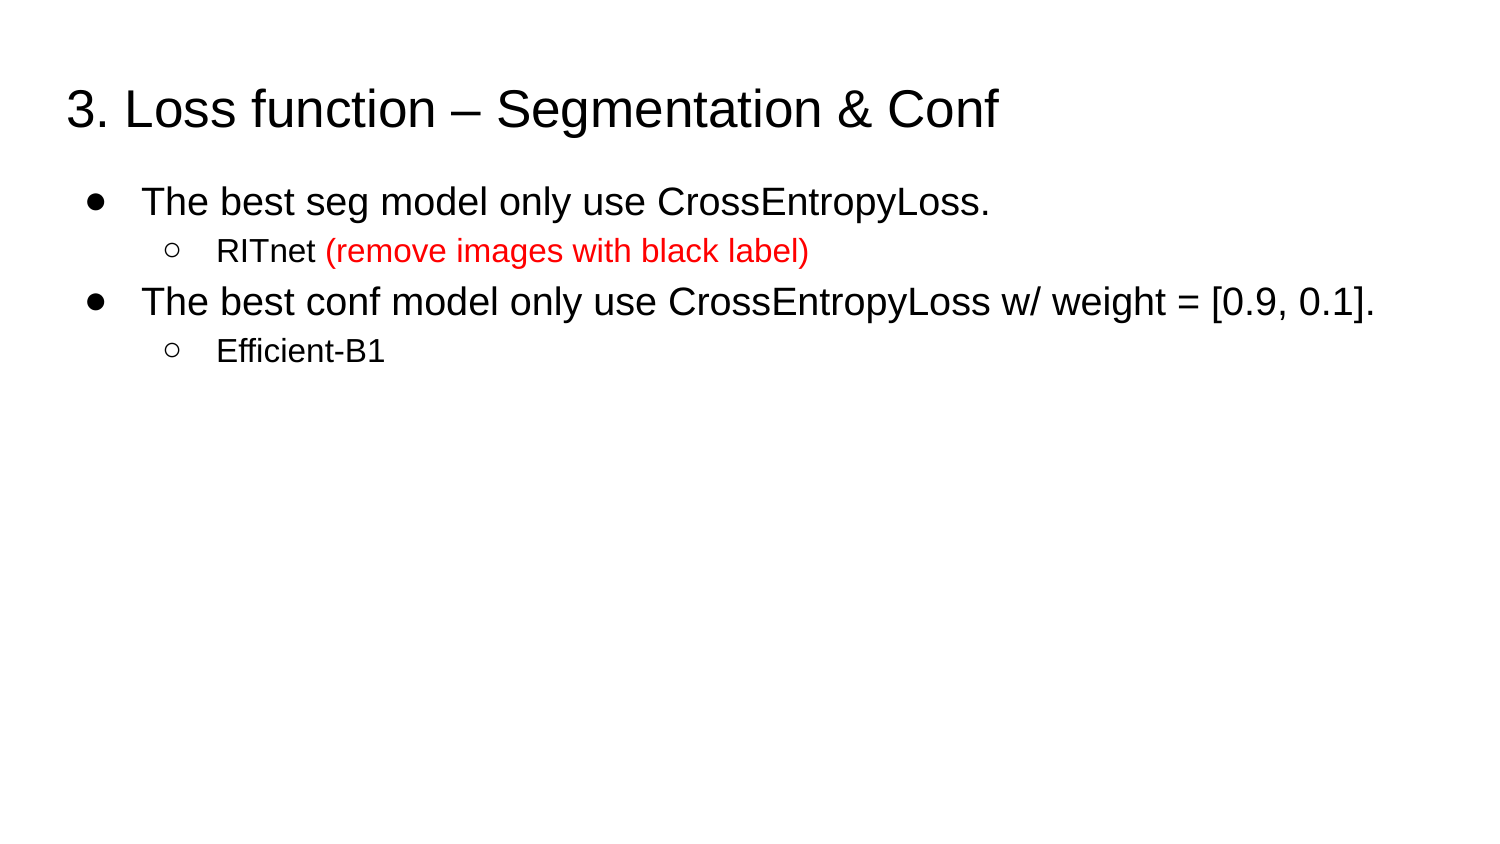

# 3. Loss function – Segmentation & Conf
The best seg model only use CrossEntropyLoss.
RITnet (remove images with black label)
The best conf model only use CrossEntropyLoss w/ weight = [0.9, 0.1].
Efficient-B1